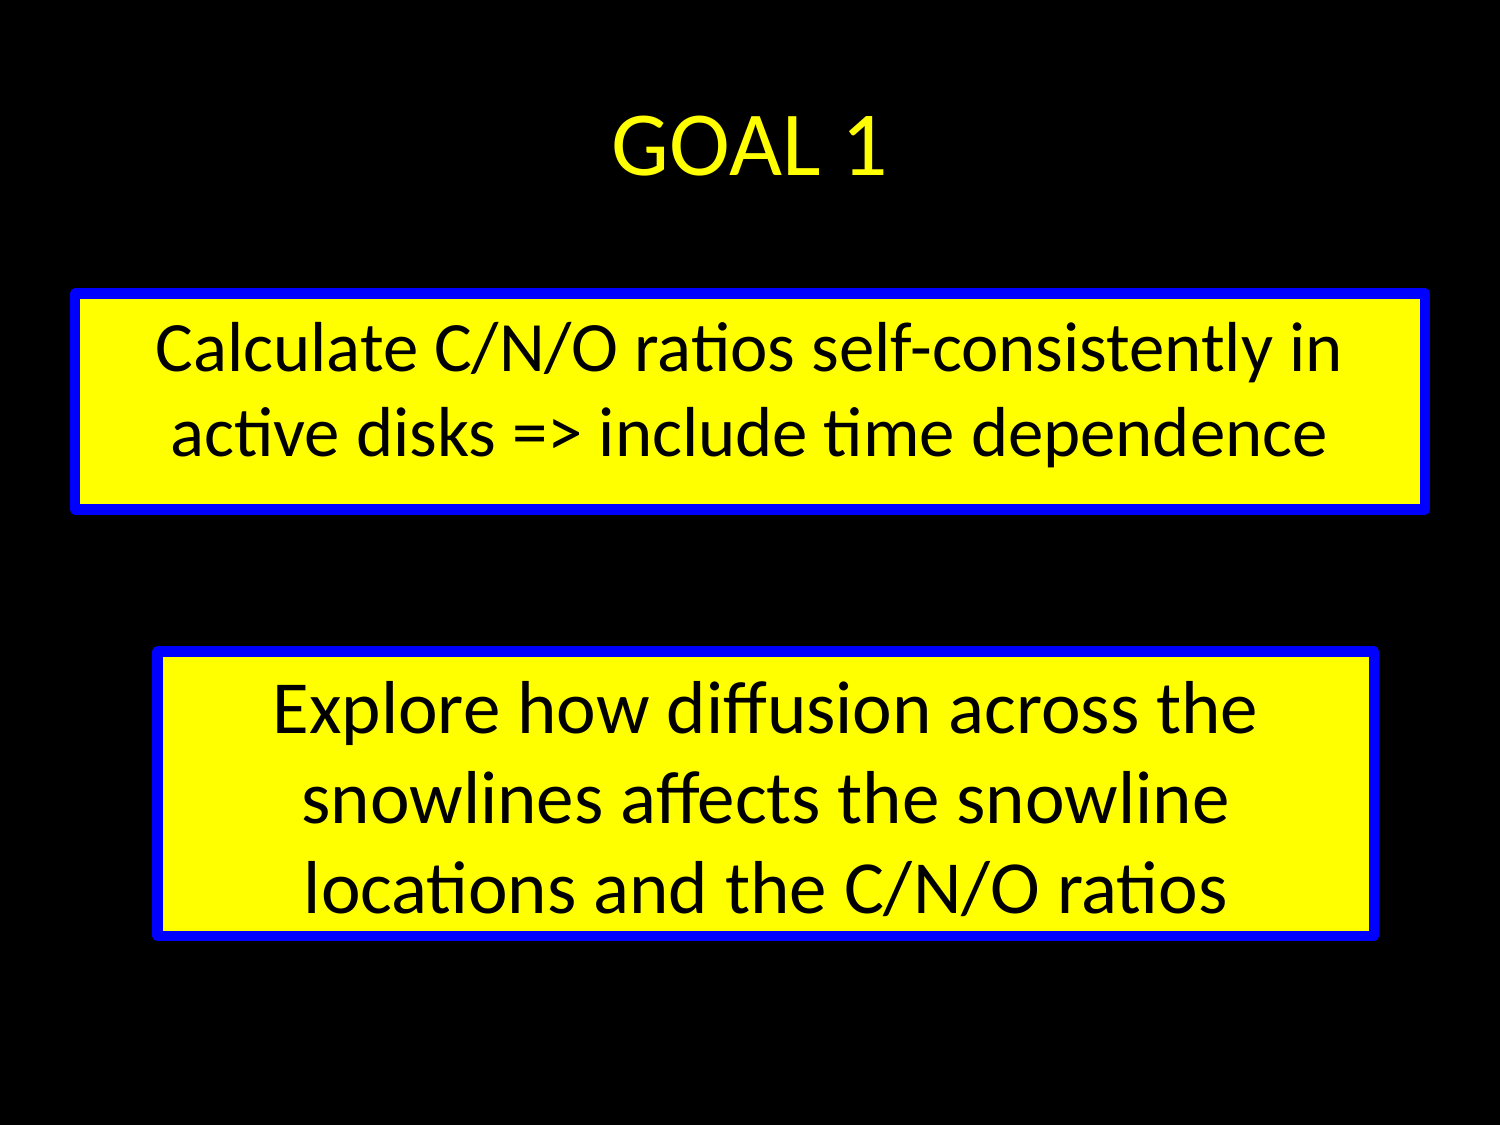

# GOAL 1
Calculate C/N/O ratios self-consistently in active disks => include time dependence

Explore how diffusion across the snowlines affects the snowline locations and the C/N/O ratios